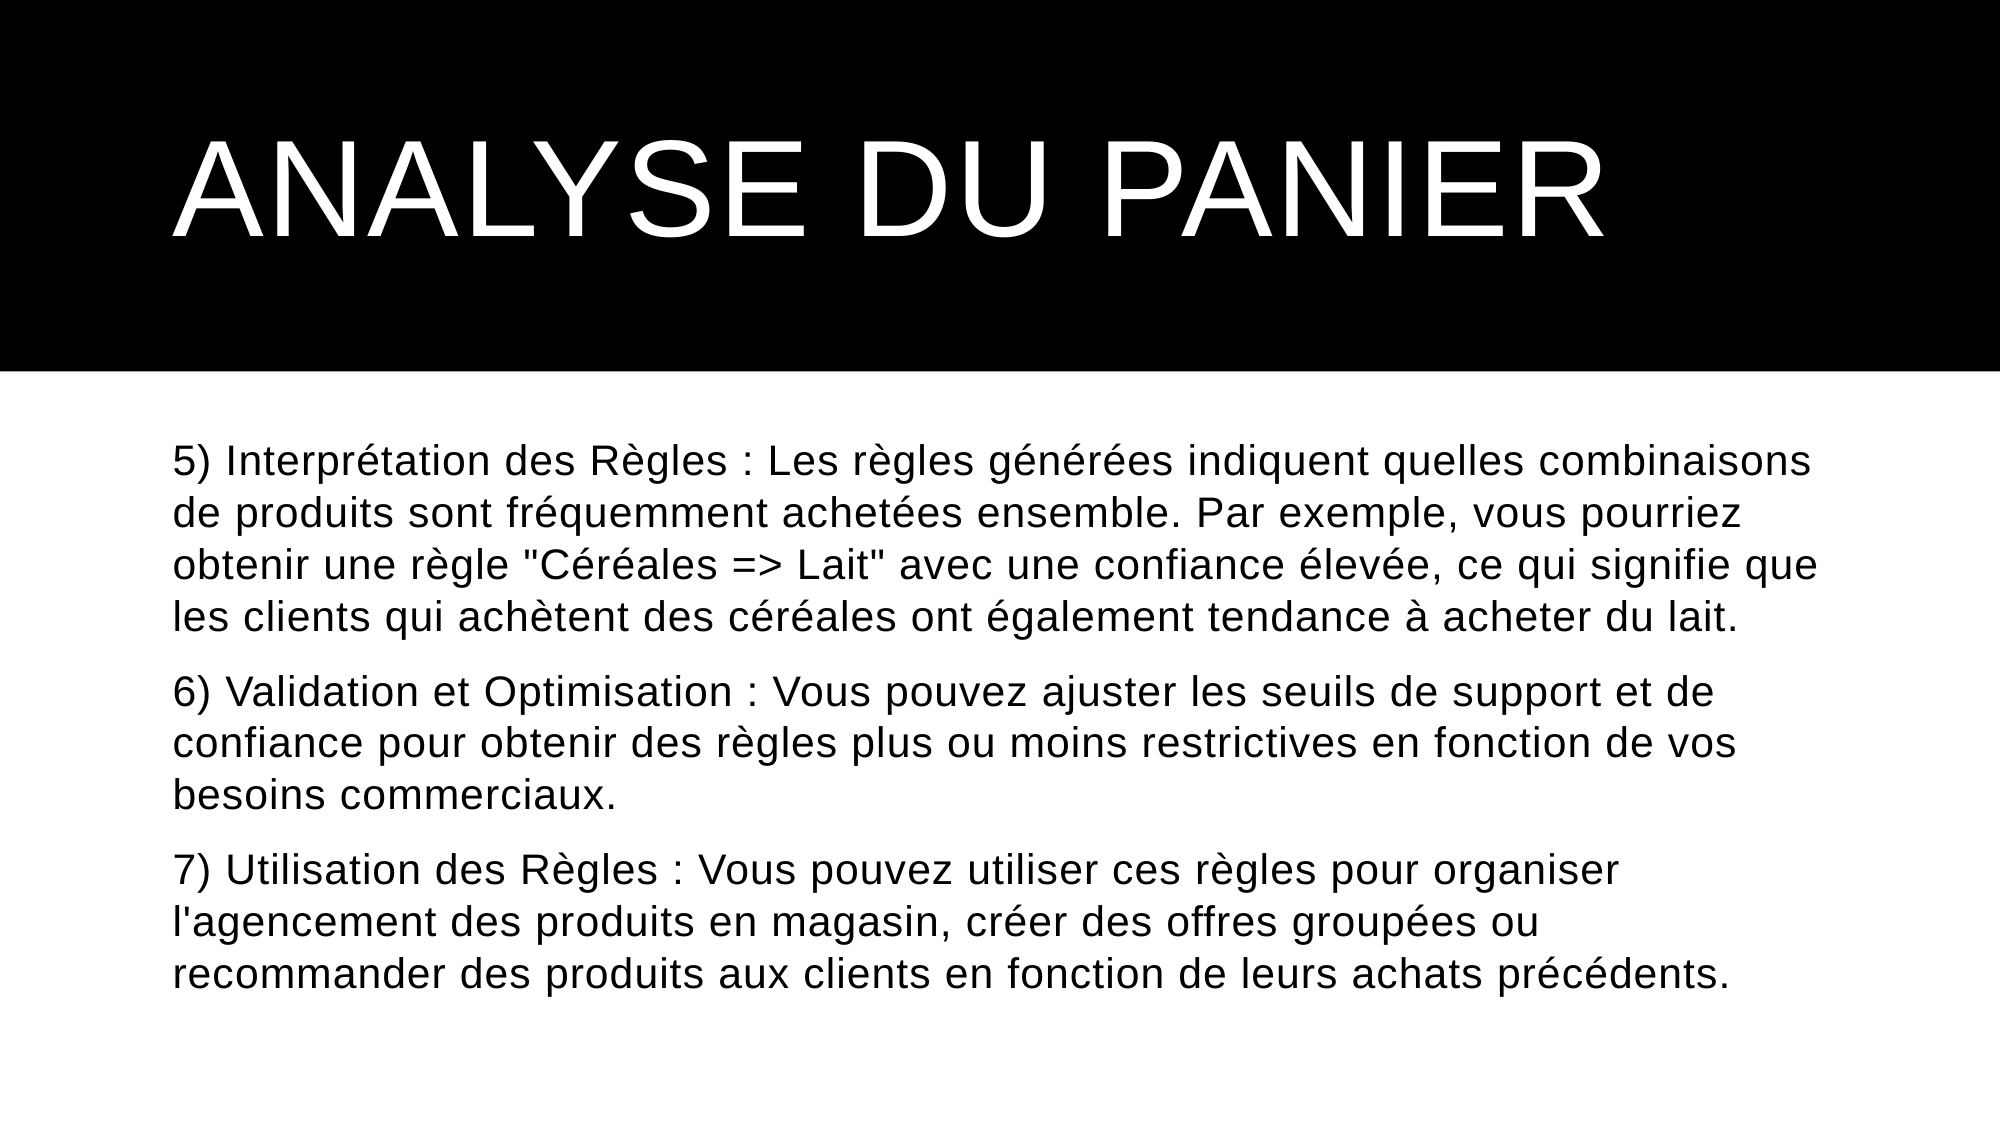

# Analyse du panier
5) Interprétation des Règles : Les règles générées indiquent quelles combinaisons de produits sont fréquemment achetées ensemble. Par exemple, vous pourriez obtenir une règle "Céréales => Lait" avec une confiance élevée, ce qui signifie que les clients qui achètent des céréales ont également tendance à acheter du lait.
6) Validation et Optimisation : Vous pouvez ajuster les seuils de support et de confiance pour obtenir des règles plus ou moins restrictives en fonction de vos besoins commerciaux.
7) Utilisation des Règles : Vous pouvez utiliser ces règles pour organiser l'agencement des produits en magasin, créer des offres groupées ou recommander des produits aux clients en fonction de leurs achats précédents.